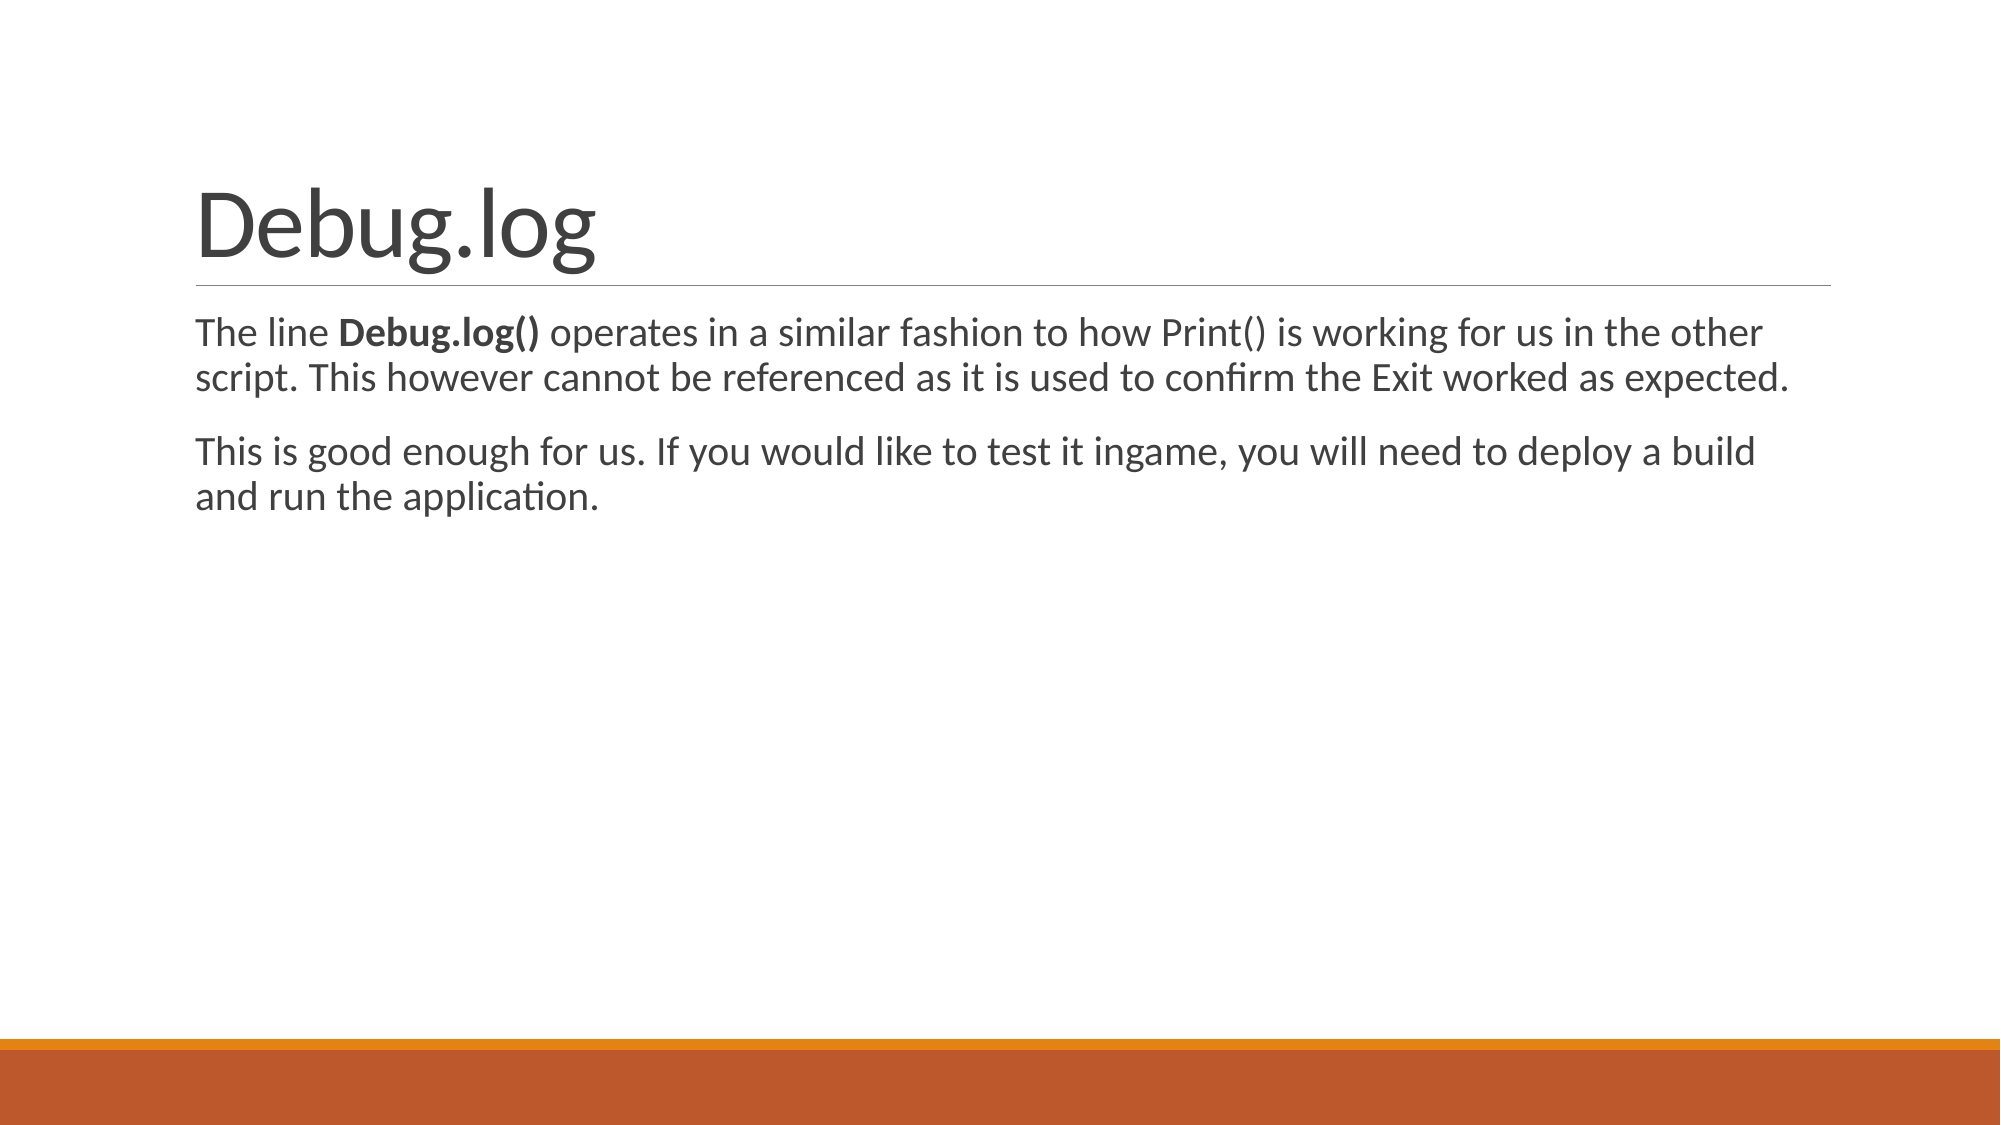

# Debug.log
The line Debug.log() operates in a similar fashion to how Print() is working for us in the other script. This however cannot be referenced as it is used to confirm the Exit worked as expected.
This is good enough for us. If you would like to test it ingame, you will need to deploy a build and run the application.